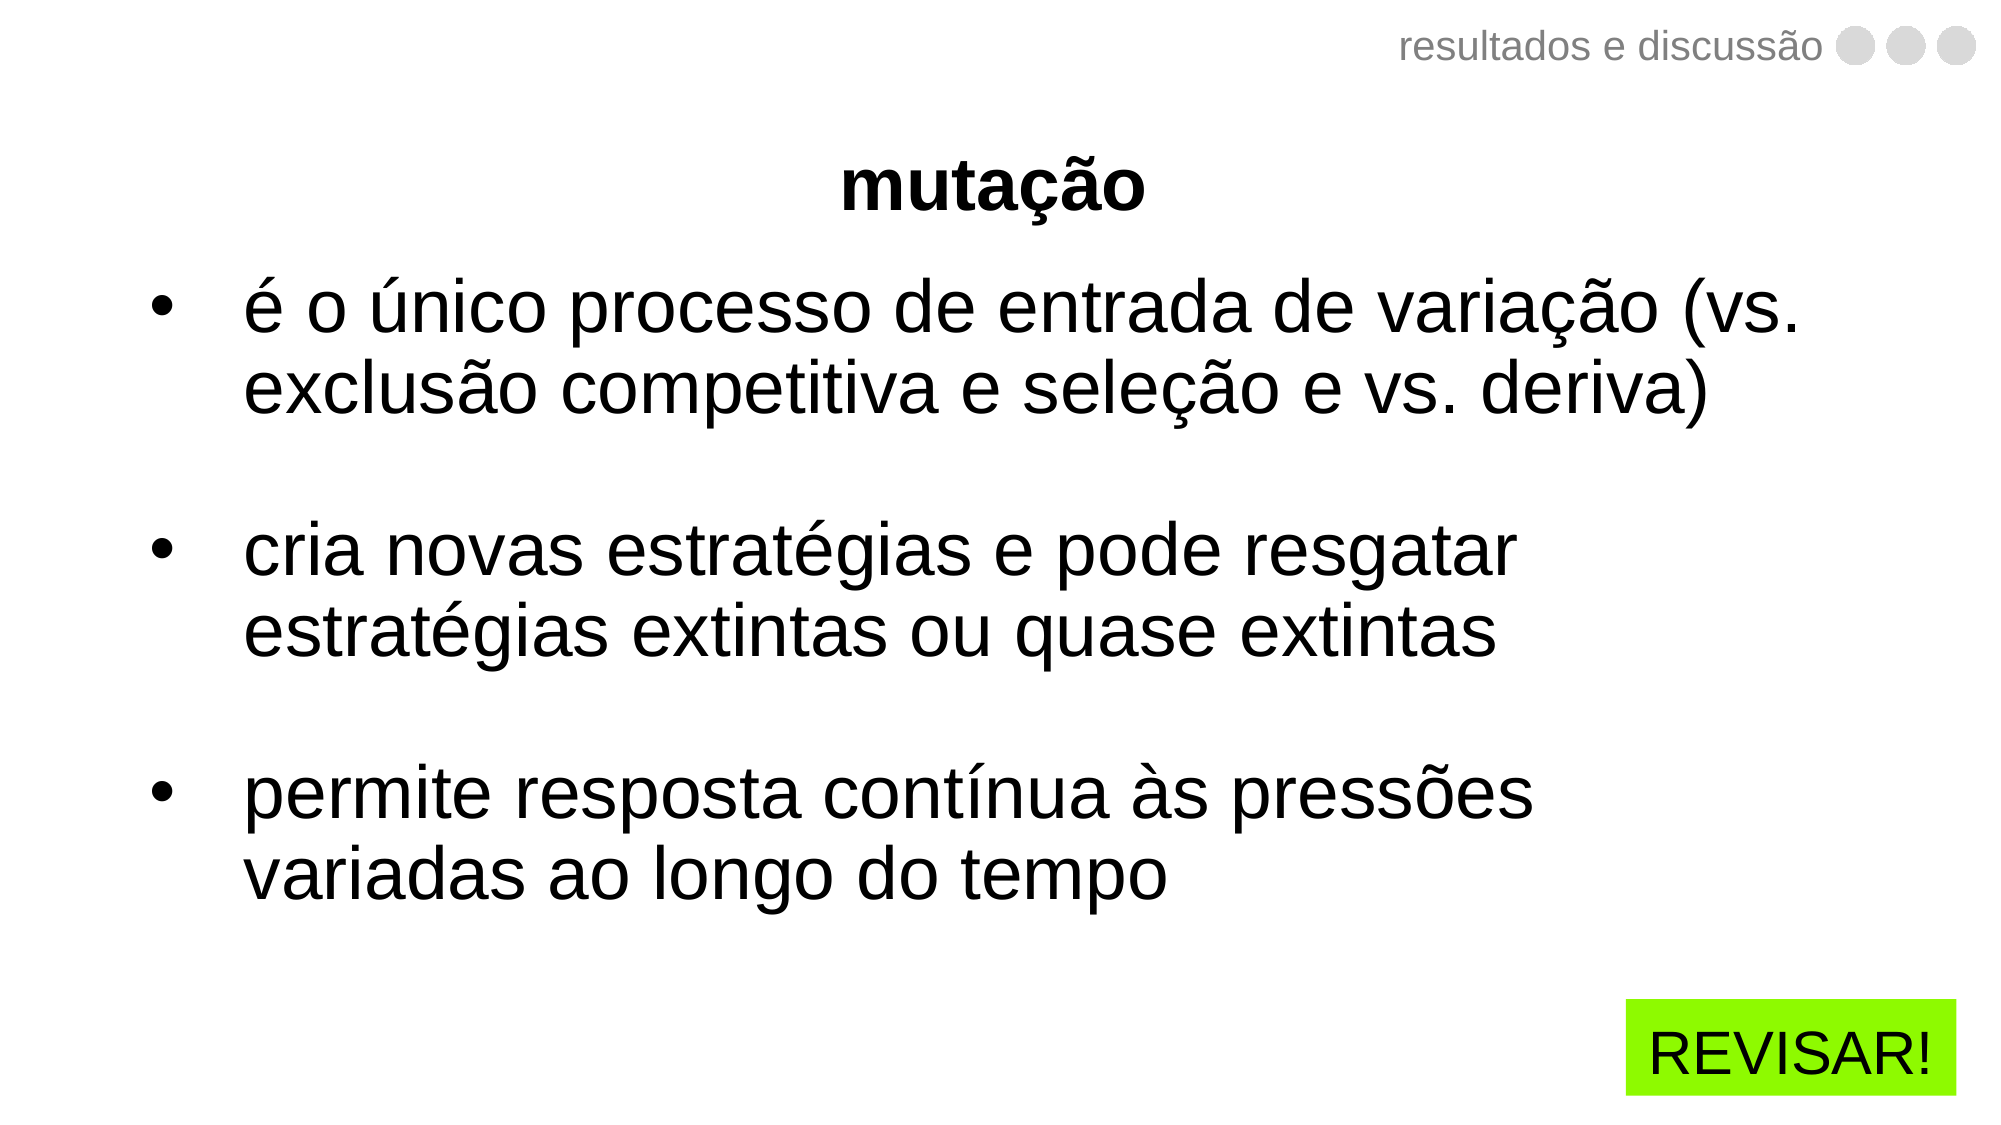

mutação
resultados e discussão

é o único processo de entrada de variação (vs. exclusão competitiva e seleção e vs. deriva)

cria novas estratégias e pode resgatar estratégias extintas ou quase extintas

permite resposta contínua às pressões variadas ao longo do tempo
REVISAR!